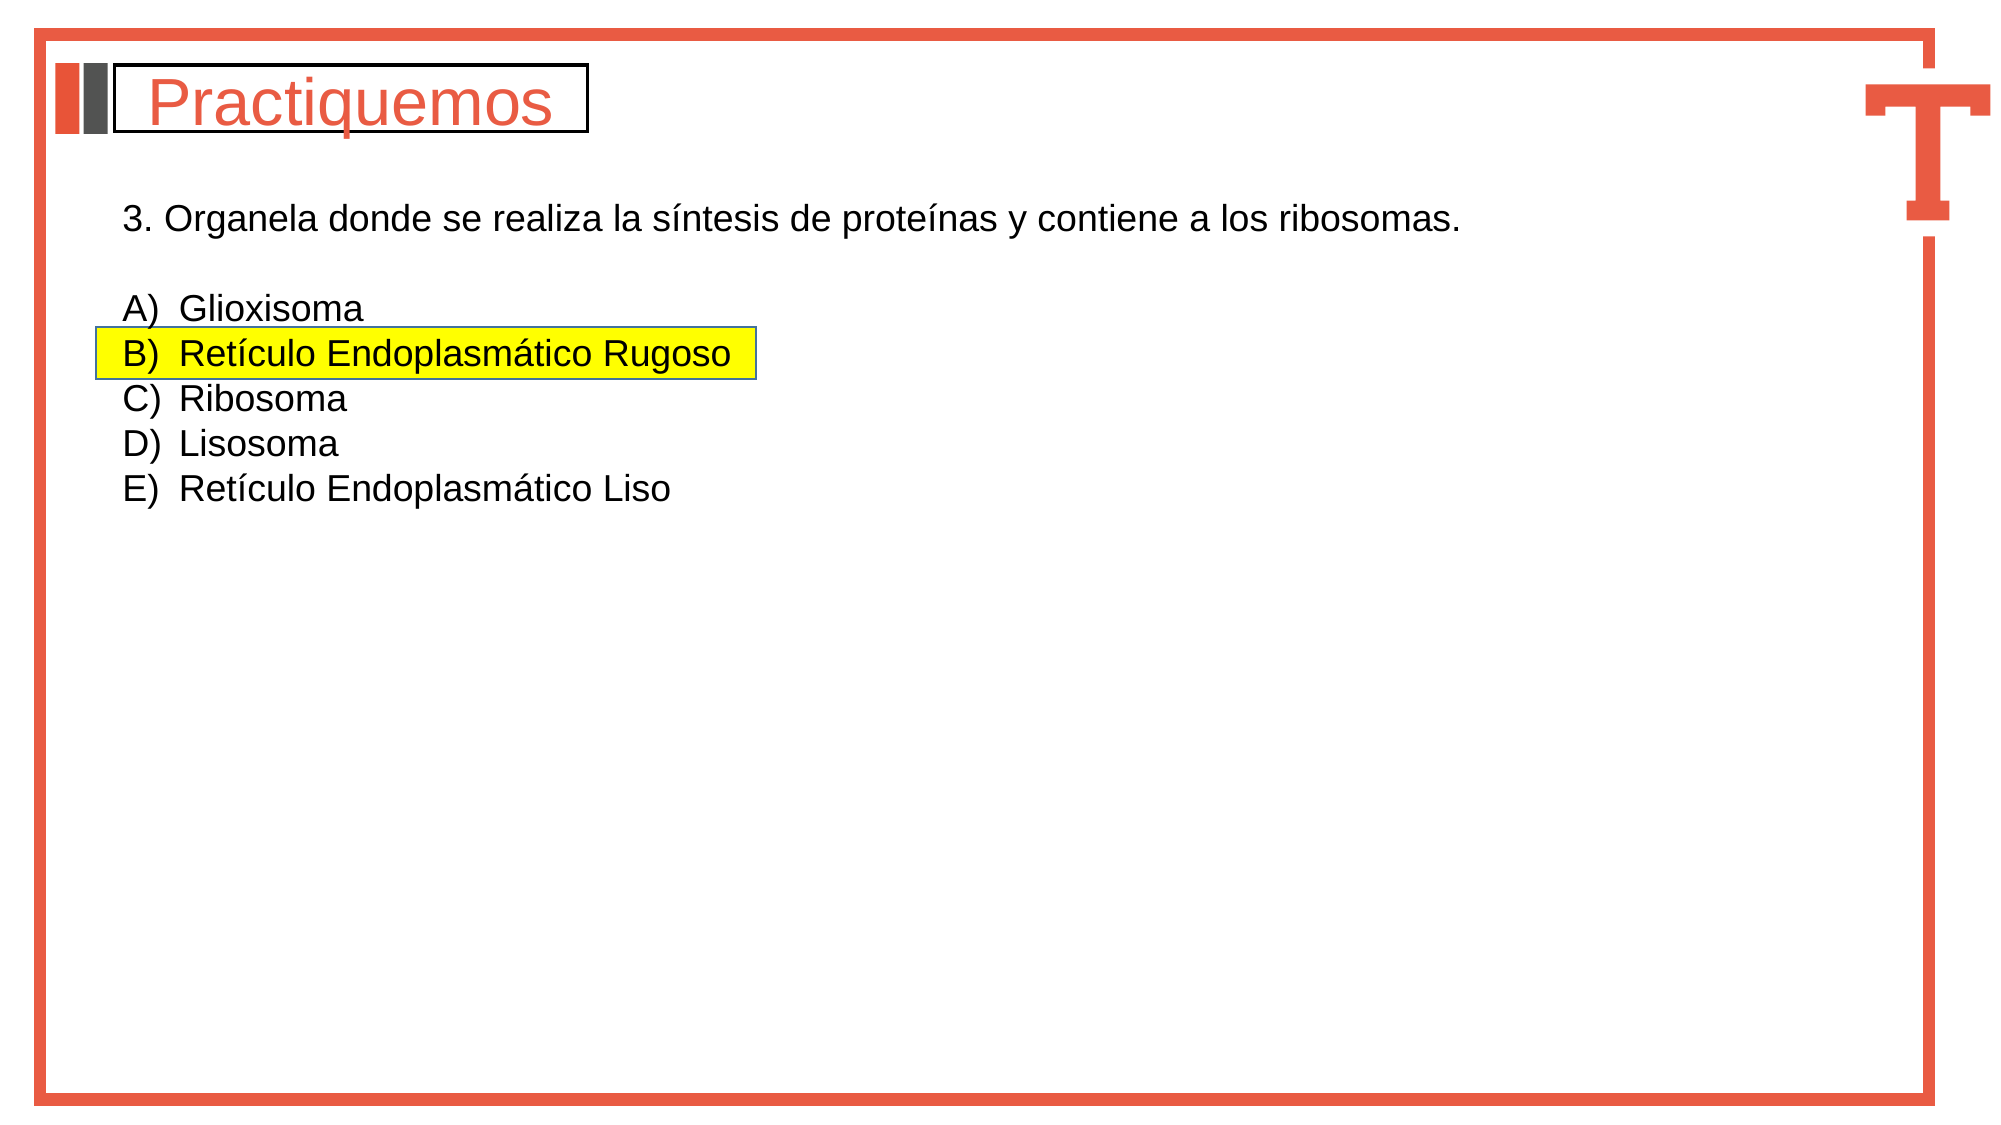

Practiquemos
3. Organela donde se realiza la síntesis de proteínas y contiene a los ribosomas.

Glioxisoma
Retículo Endoplasmático Rugoso
Ribosoma
Lisosoma
Retículo Endoplasmático Liso